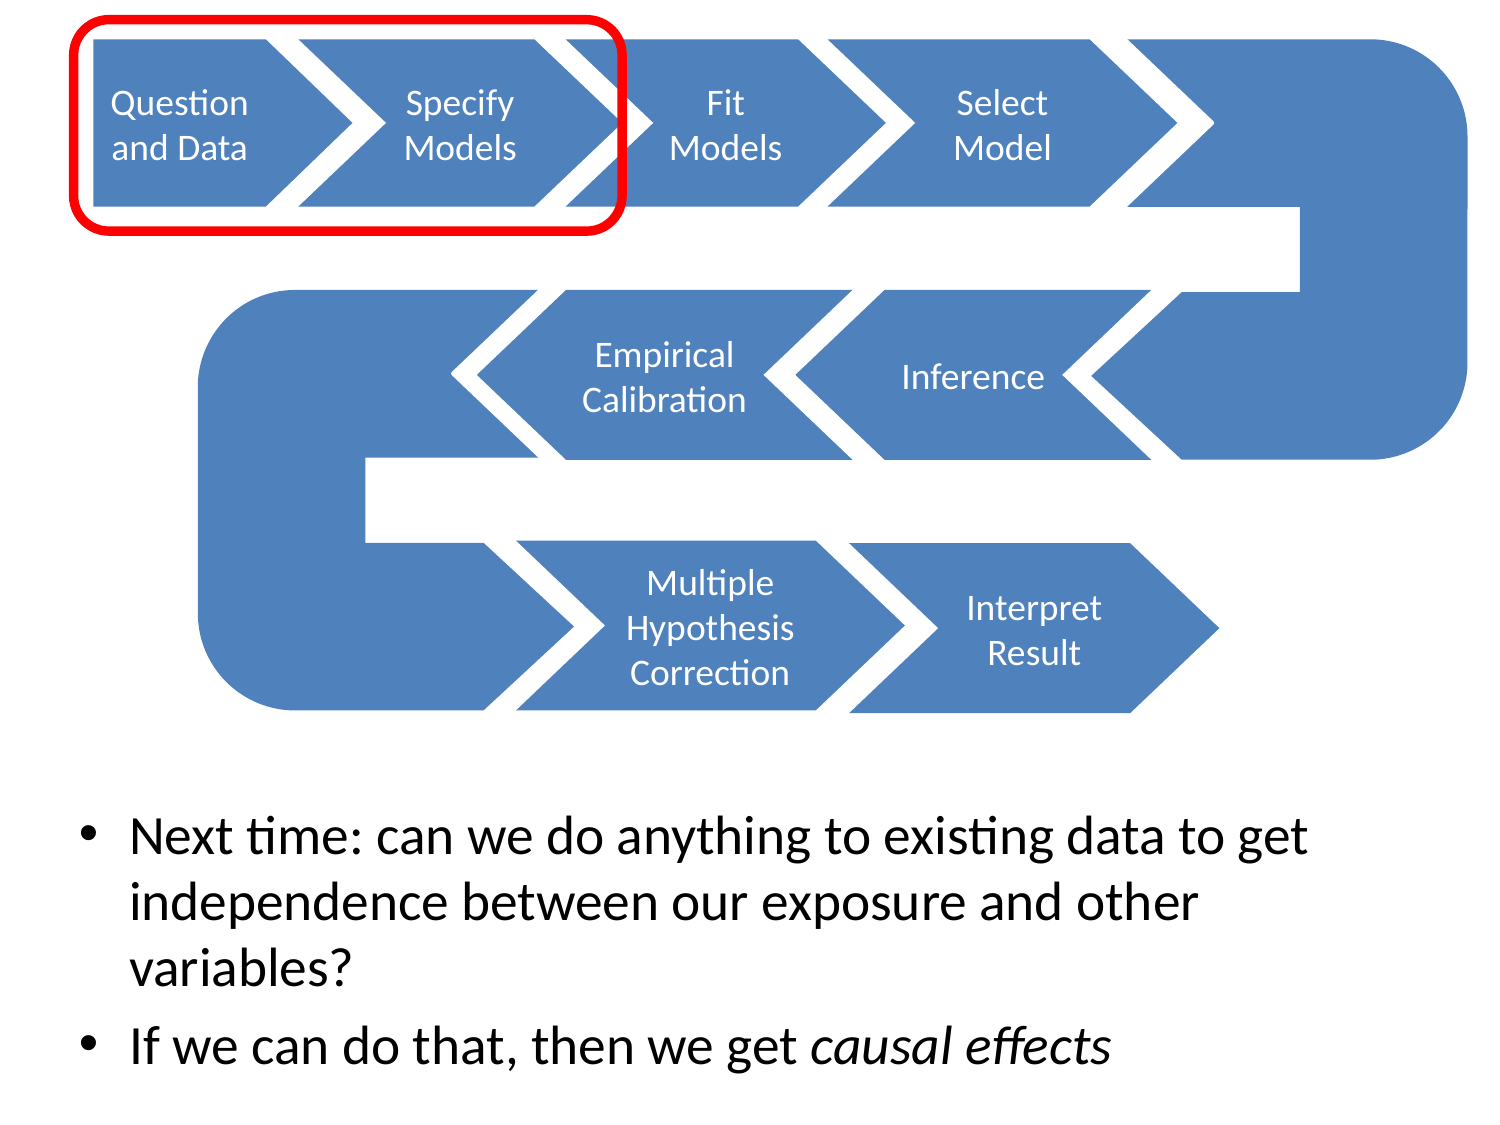

Question and Data
Specify Models
Fit Models

Select Model

Empirical Calibration
Inference
Multiple Hypothesis Correction
Interpret Result
Next time: can we do anything to existing data to get independence between our exposure and other variables?
If we can do that, then we get causal effects